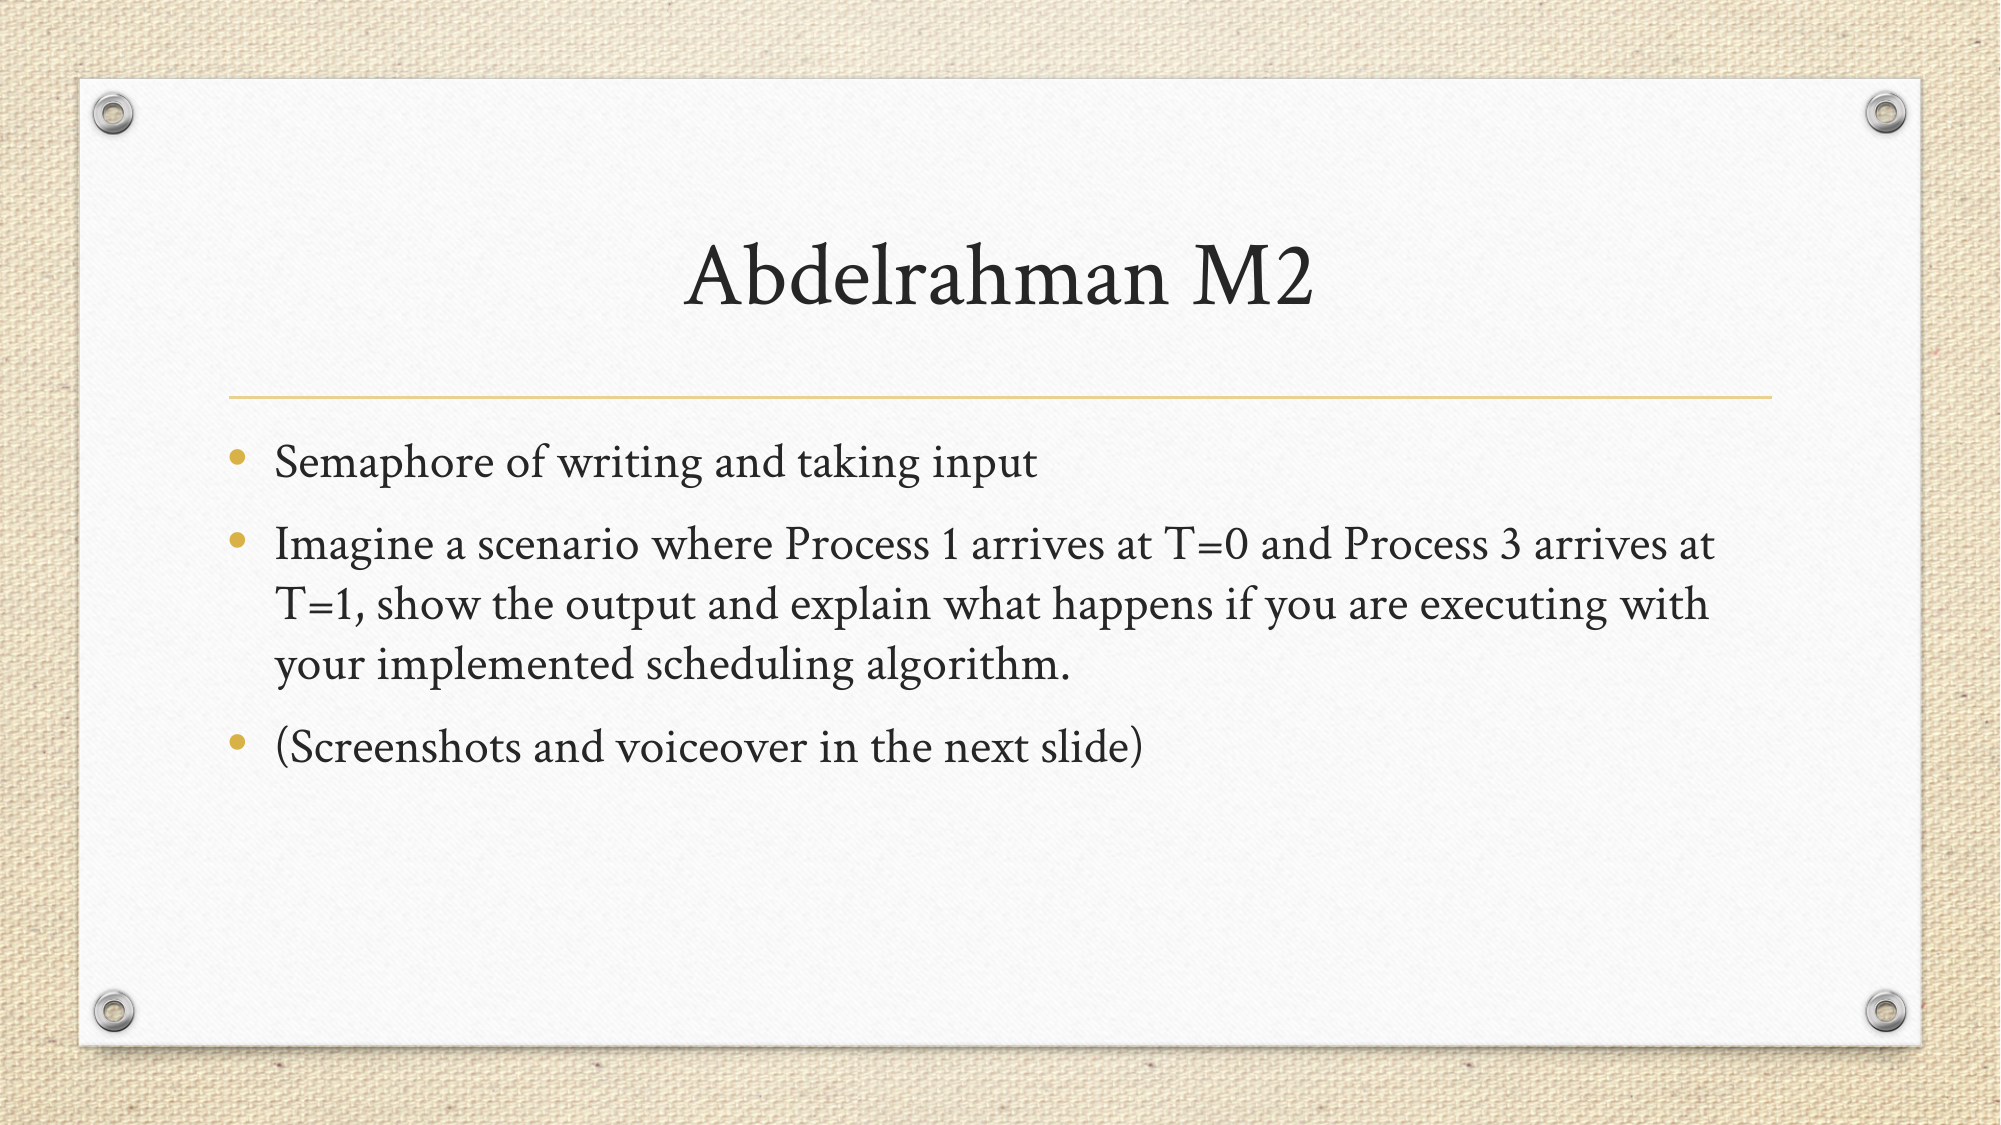

# Abdelrahman M2
Semaphore of writing and taking input
Imagine a scenario where Process 1 arrives at T=0 and Process 3 arrives at T=1, show the output and explain what happens if you are executing with your implemented scheduling algorithm.
(Screenshots and voiceover in the next slide)